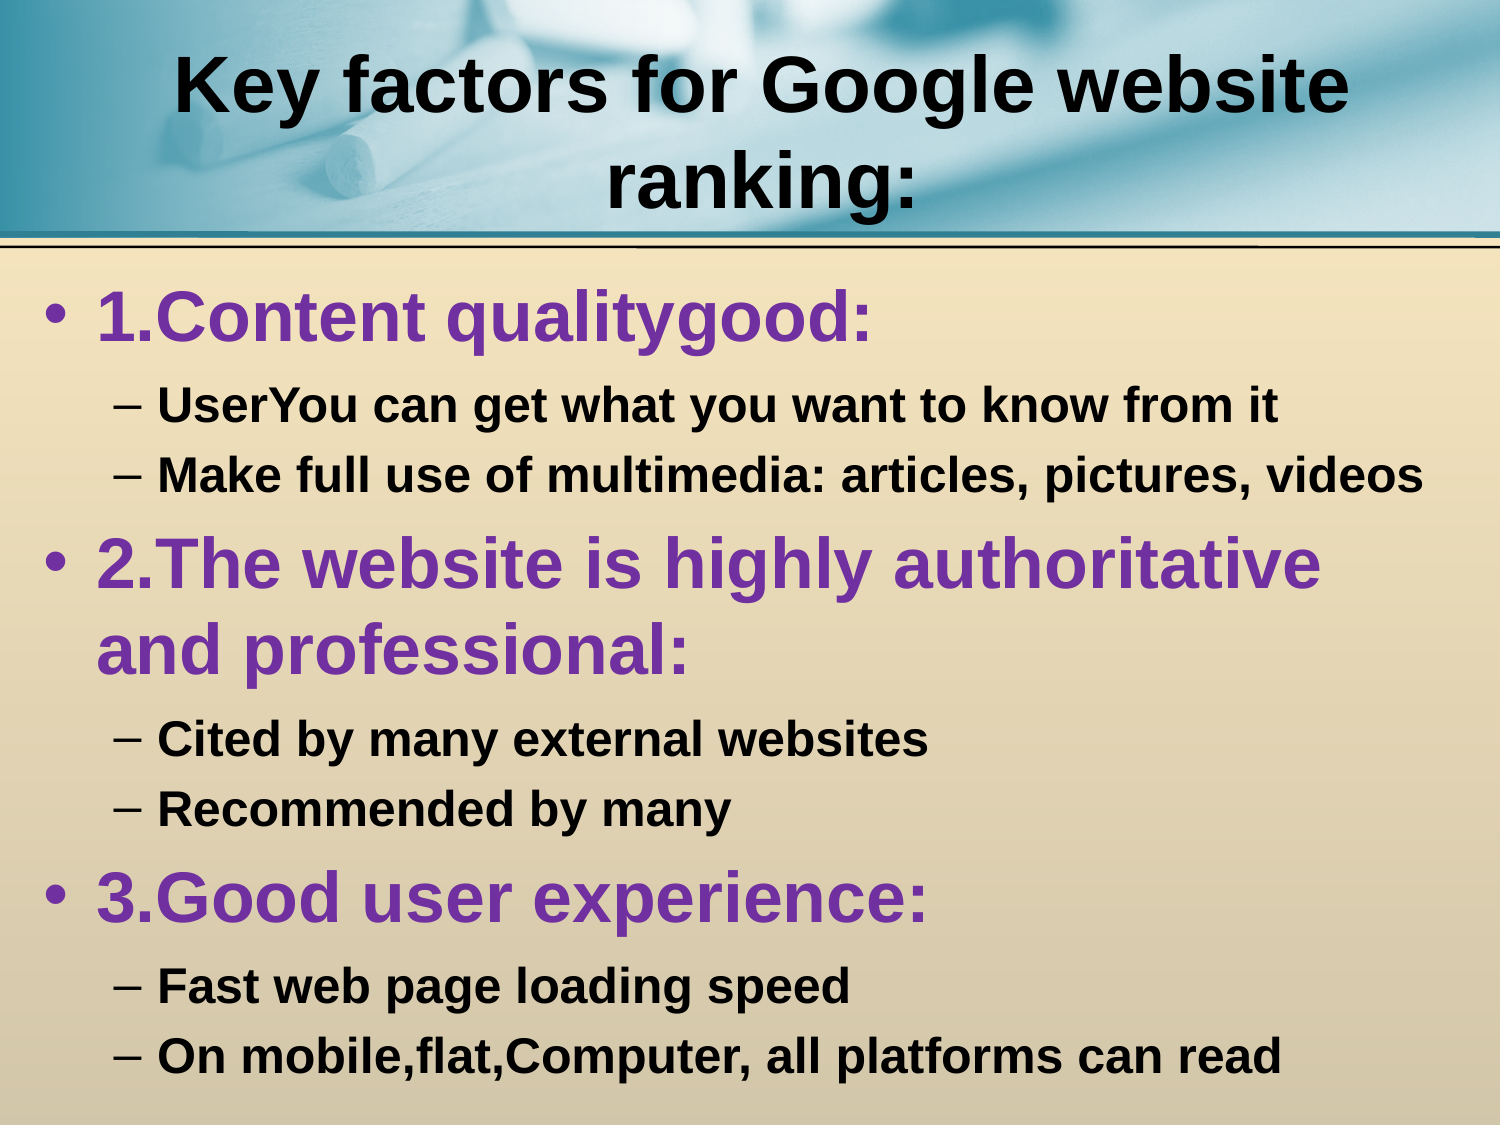

# Key factors for Google website ranking:
1.Content qualitygood:
UserYou can get what you want to know from it
Make full use of multimedia: articles, pictures, videos
2.The website is highly authoritative and professional:
Cited by many external websites
Recommended by many
3.Good user experience:
Fast web page loading speed
On mobile,flat,Computer, all platforms can read